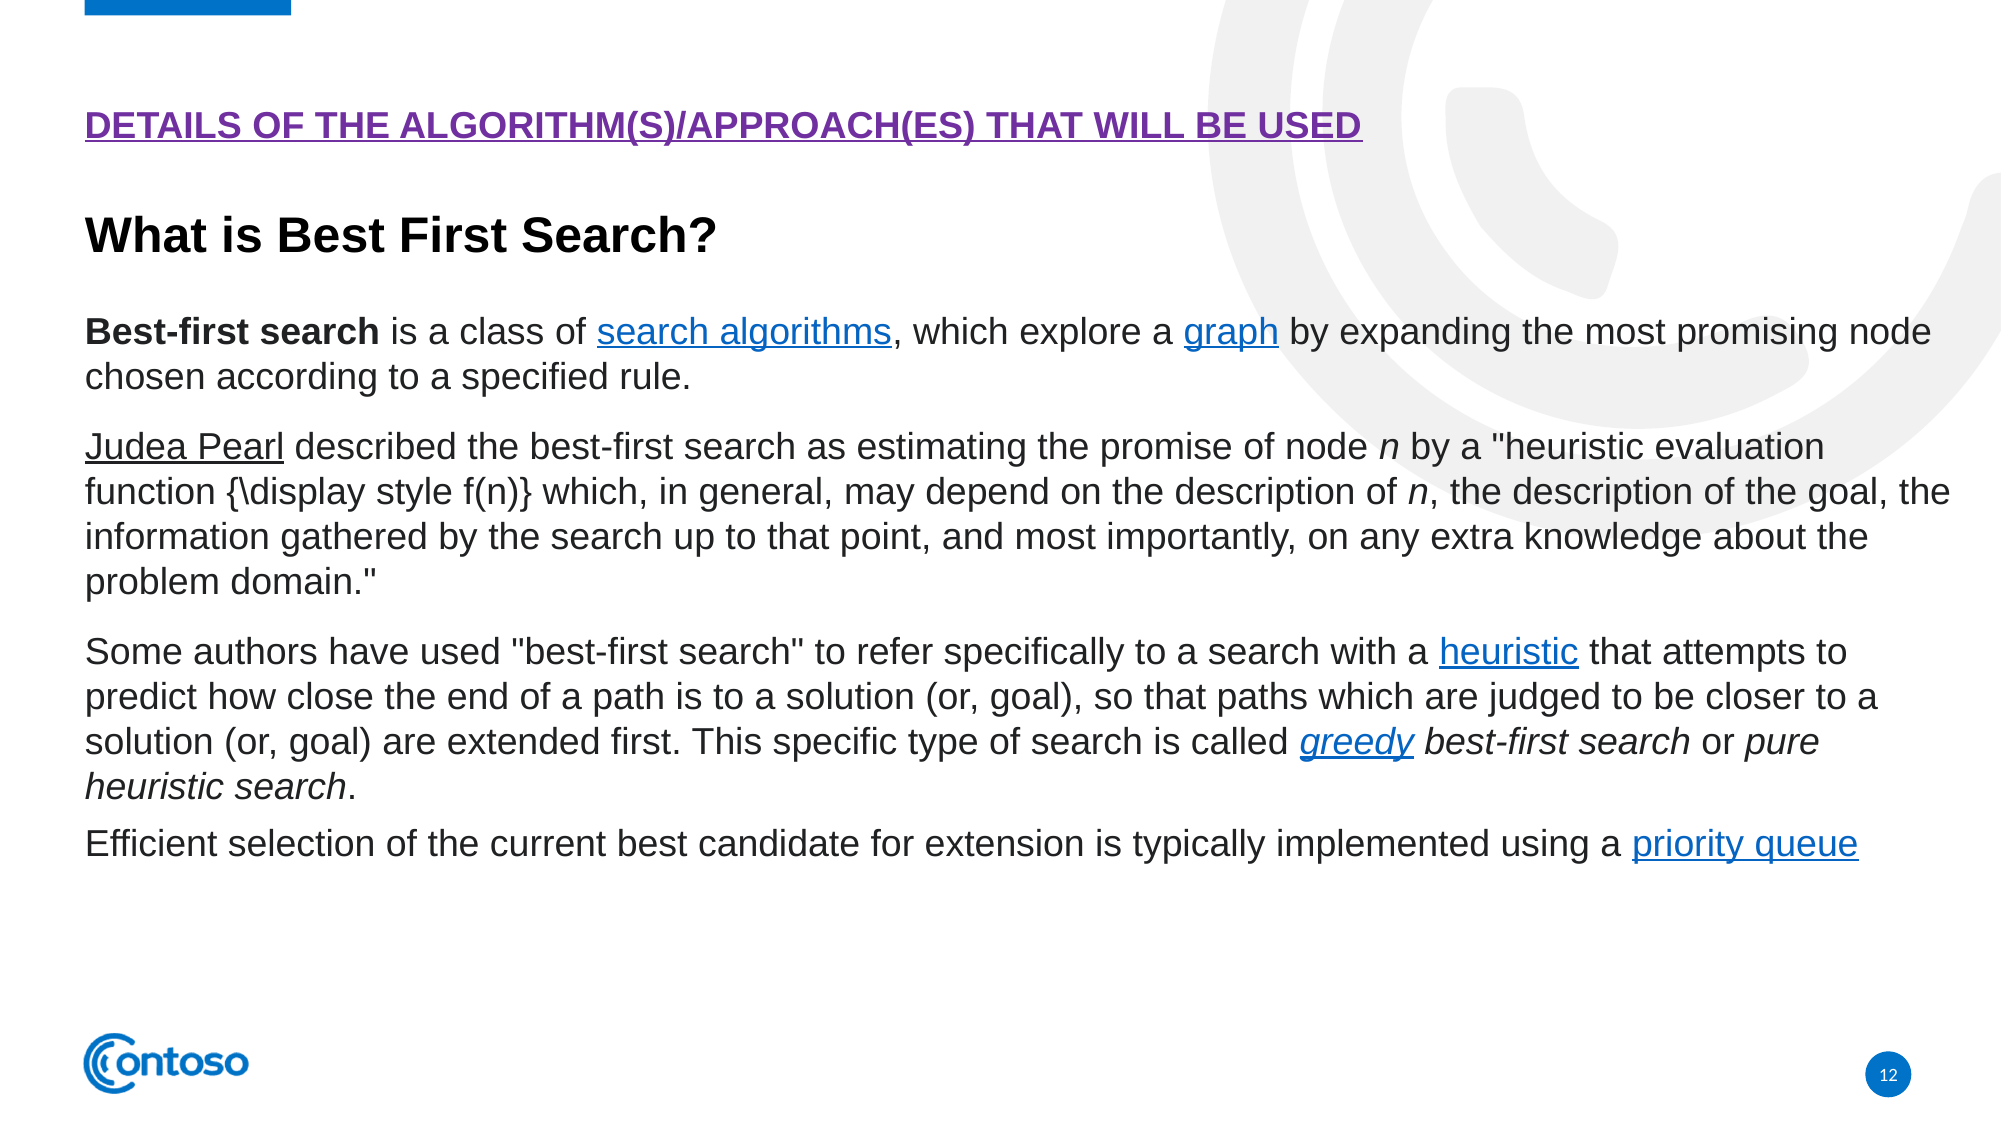

# Details of the algorithm(s)/approach(es) that will be used
What is Best First Search?
Best-first search is a class of search algorithms, which explore a graph by expanding the most promising node chosen according to a specified rule.
Judea Pearl described the best-first search as estimating the promise of node n by a "heuristic evaluation function {\display style f(n)} which, in general, may depend on the description of n, the description of the goal, the information gathered by the search up to that point, and most importantly, on any extra knowledge about the problem domain."
Some authors have used "best-first search" to refer specifically to a search with a heuristic that attempts to predict how close the end of a path is to a solution (or, goal), so that paths which are judged to be closer to a solution (or, goal) are extended first. This specific type of search is called greedy best-first search or pure heuristic search.
Efficient selection of the current best candidate for extension is typically implemented using a priority queue
12